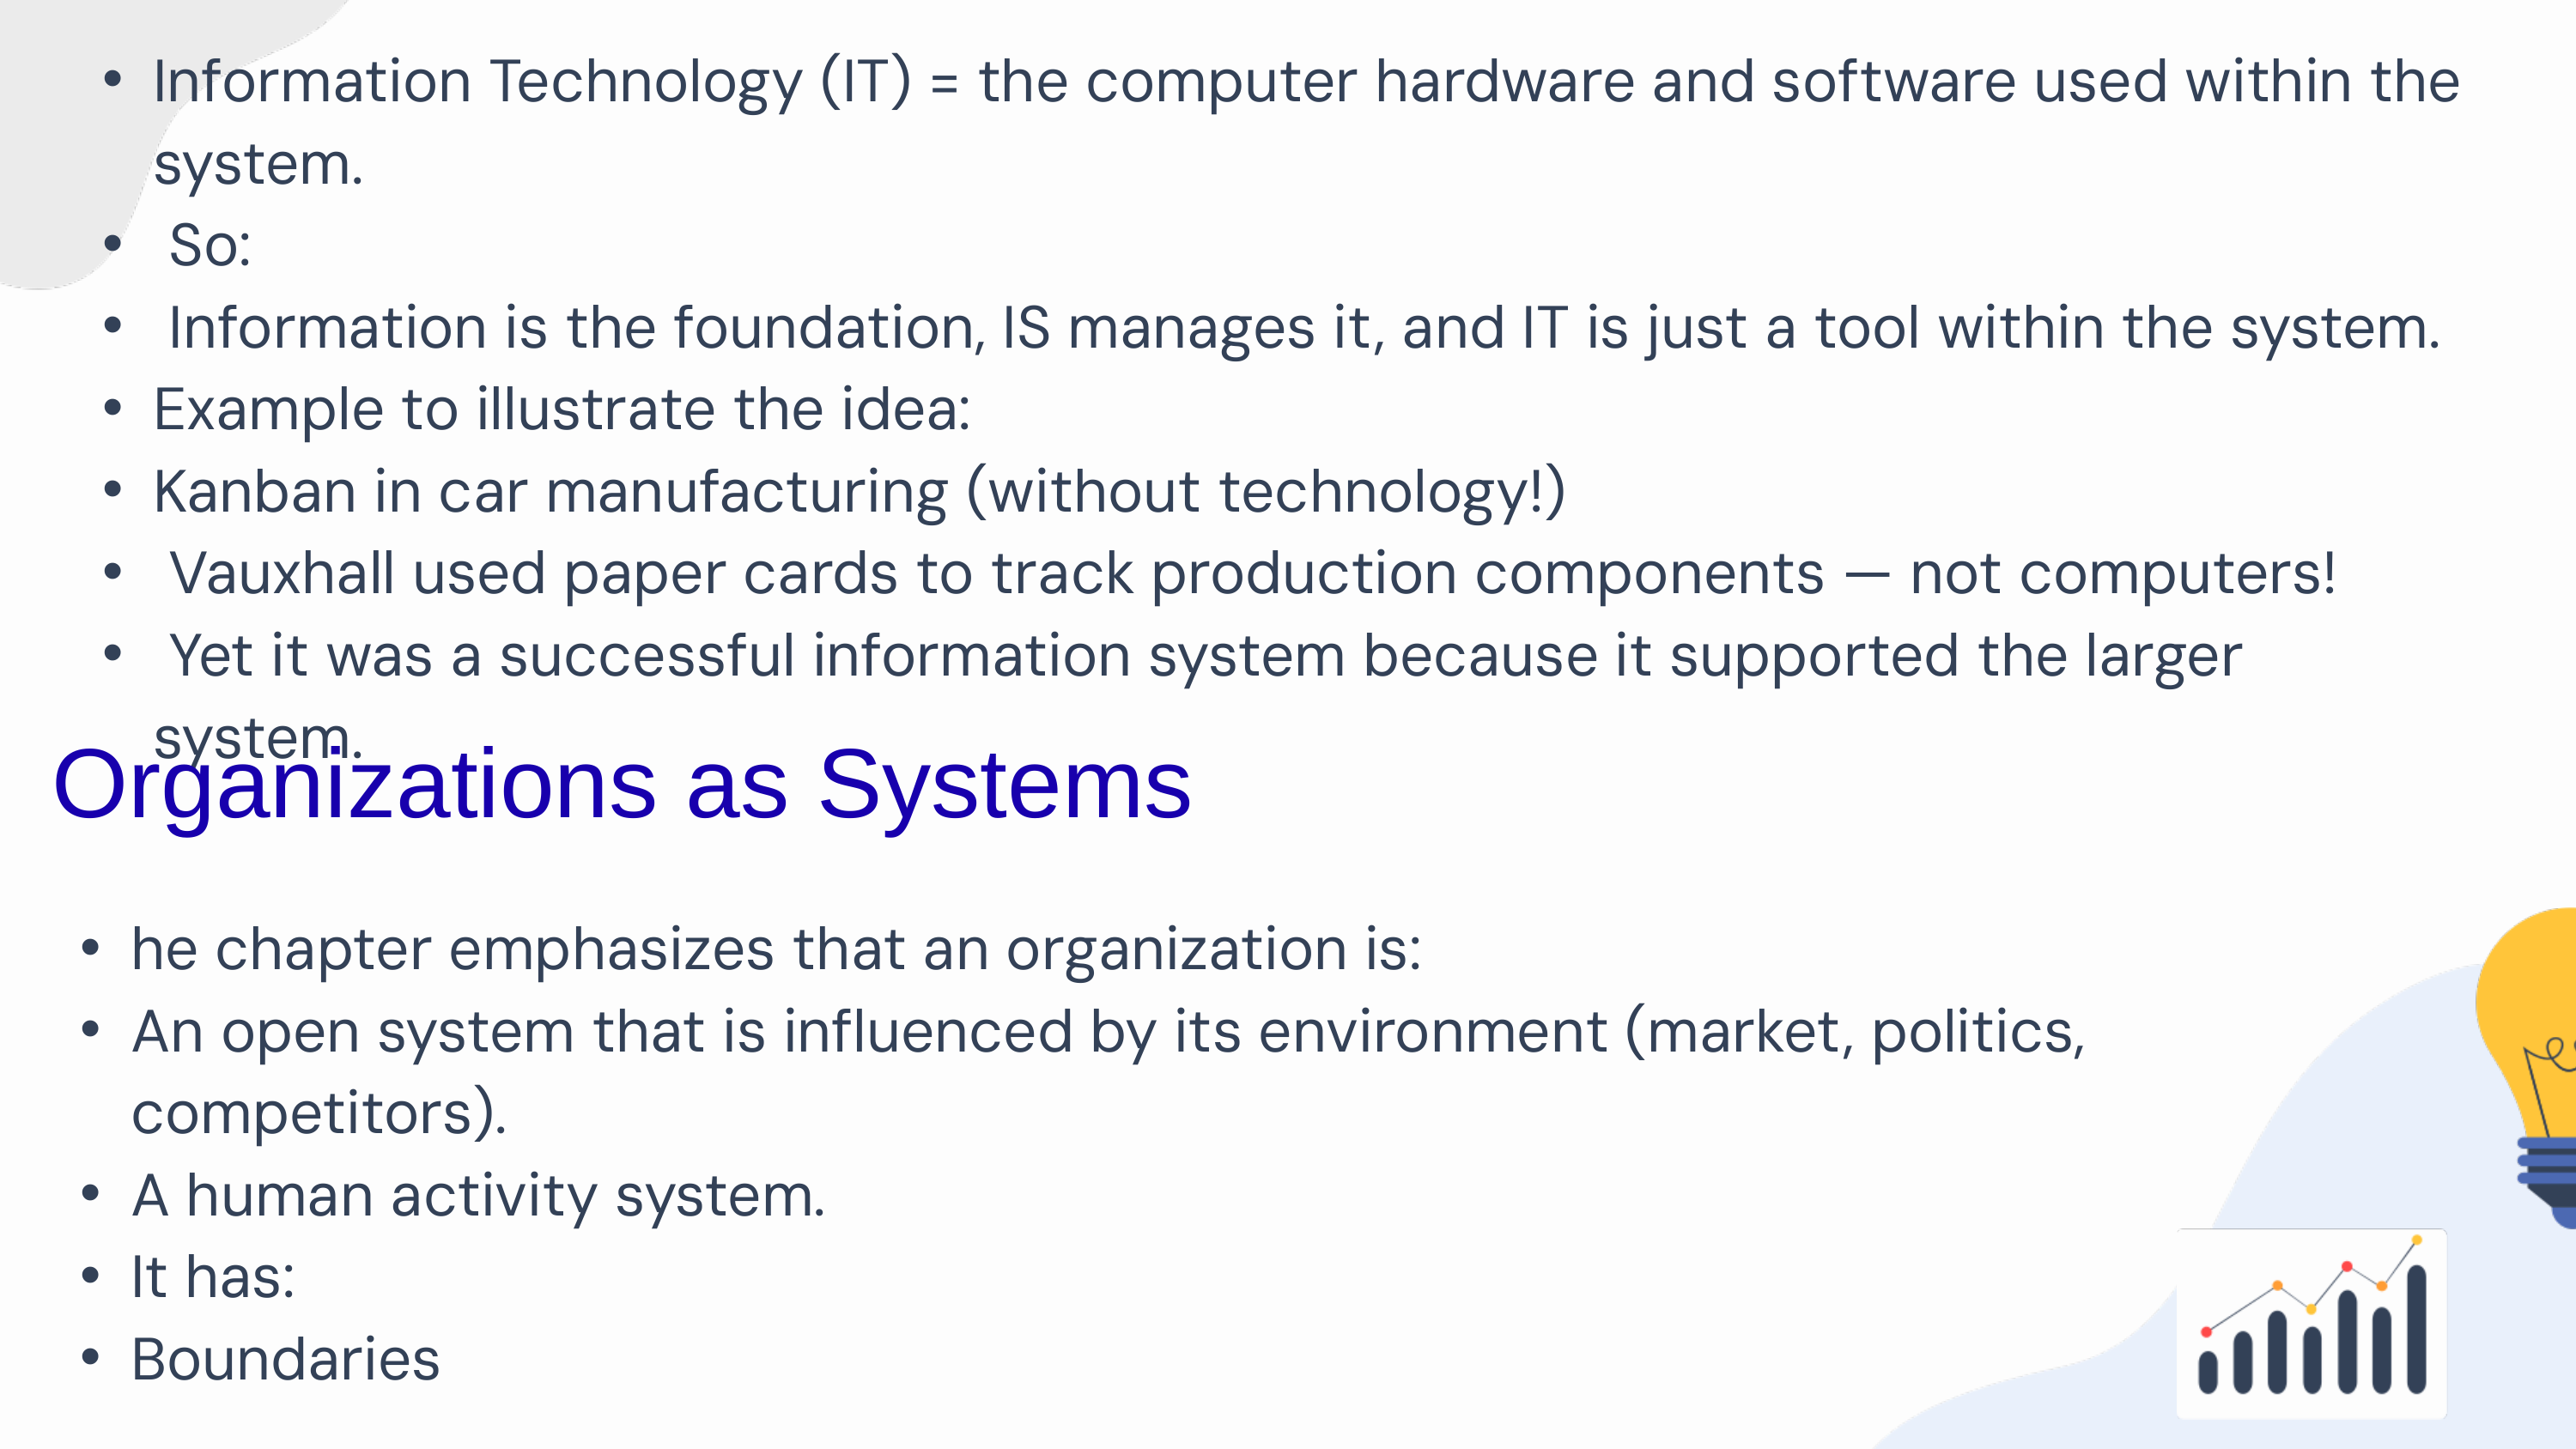

Information Technology (IT) = the computer hardware and software used within the system.
 So:
 Information is the foundation, IS manages it, and IT is just a tool within the system.
Example to illustrate the idea:
Kanban in car manufacturing (without technology!)
 Vauxhall used paper cards to track production components — not computers!
 Yet it was a successful information system because it supported the larger system.

Organizations as Systems
he chapter emphasizes that an organization is:
An open system that is influenced by its environment (market, politics, competitors).
A human activity system.
It has:
Boundaries